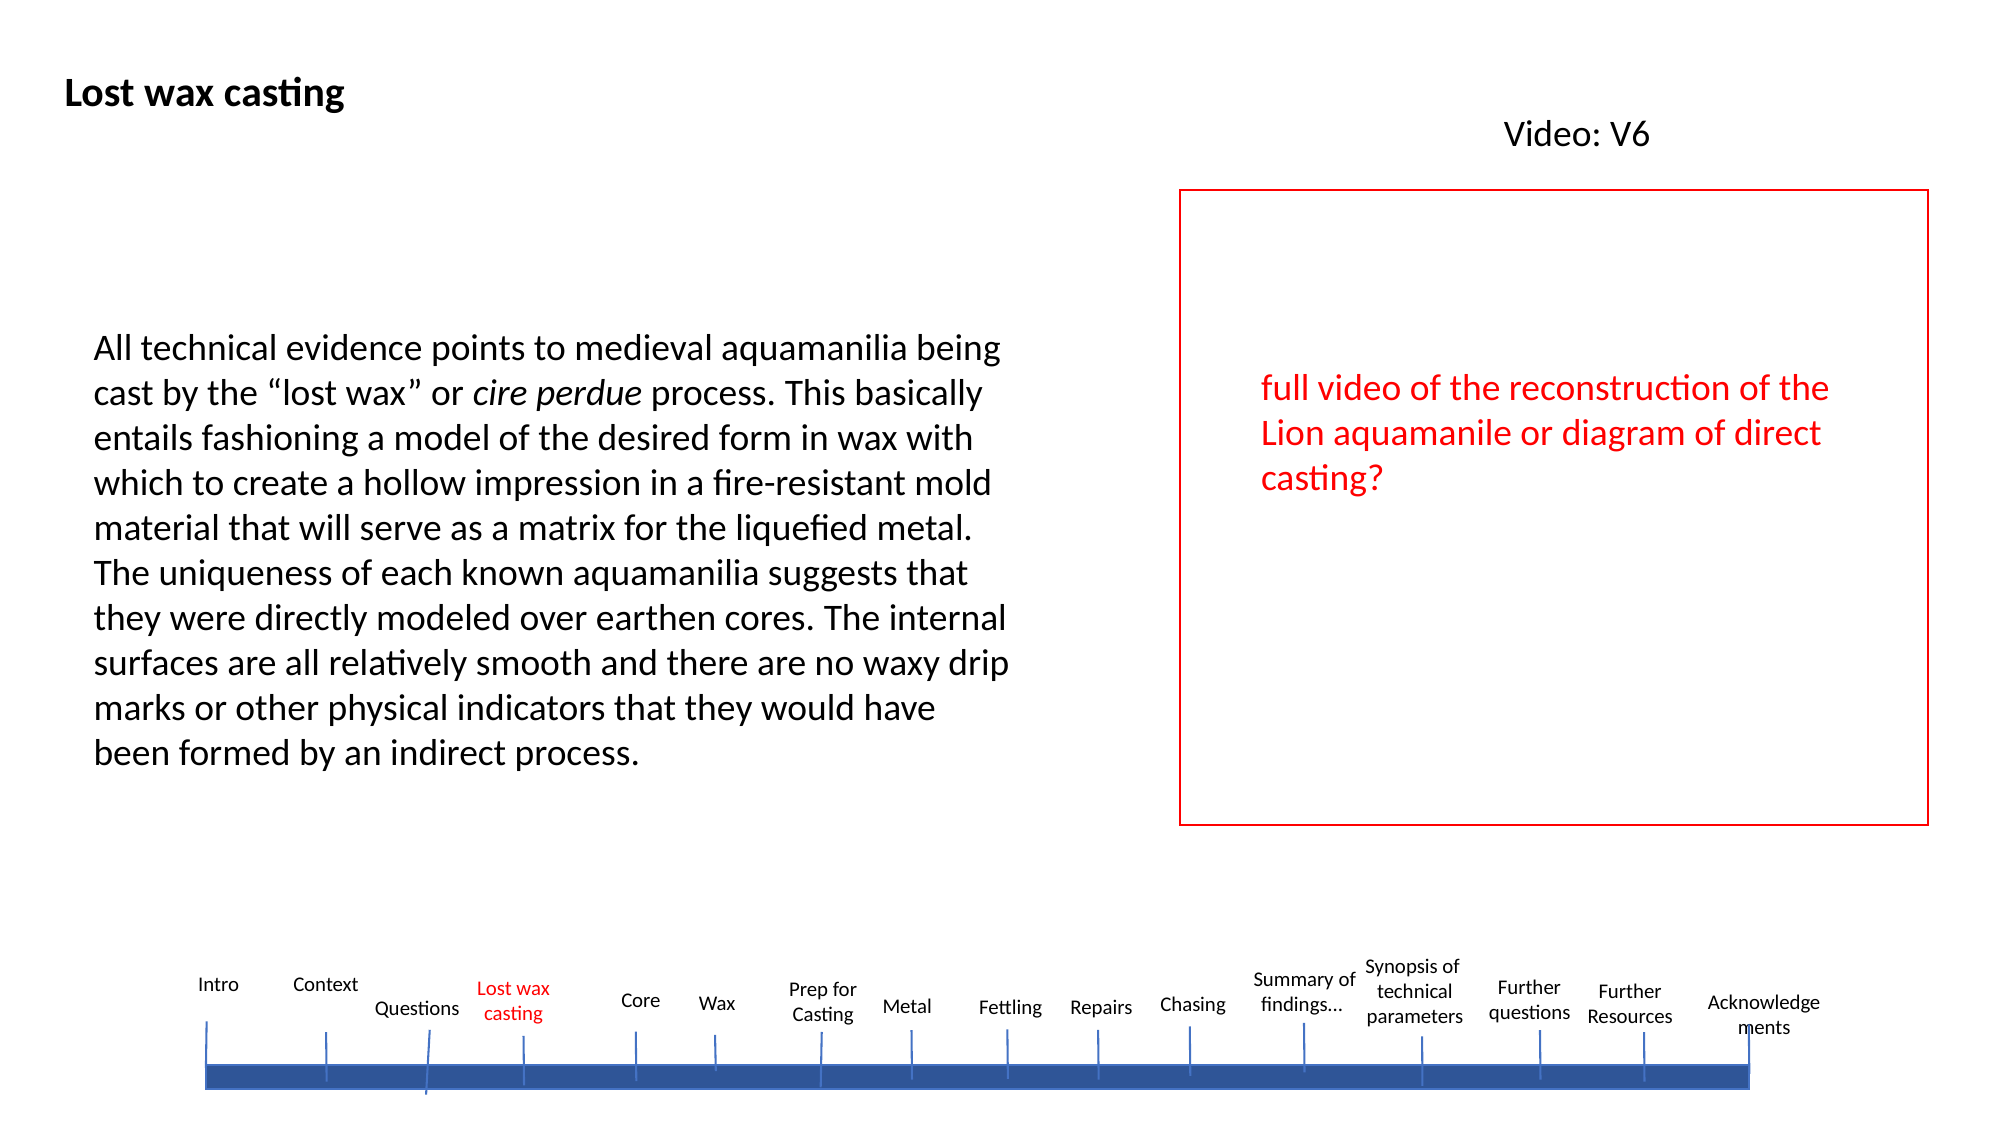

Lost wax casting
Video: V6

All technical evidence points to medieval aquamanilia being cast by the “lost wax” or cire perdue process. This basically entails fashioning a model of the desired form in wax with which to create a hollow impression in a fire-resistant mold material that will serve as a matrix for the liquefied metal. The uniqueness of each known aquamanilia suggests that they were directly modeled over earthen cores. The internal surfaces are all relatively smooth and there are no waxy drip marks or other physical indicators that they would have been formed by an indirect process.
full video of the reconstruction of the Lion aquamanile or diagram of direct casting?
Synopsis of  technical parameters
Summary of findings...
Intro

Context
Further questions
Lost wax casting
Prep for Casting
Further Resources
Core
Acknowledgements
Wax
Chasing
Metal
Fettling
Repairs
Questions